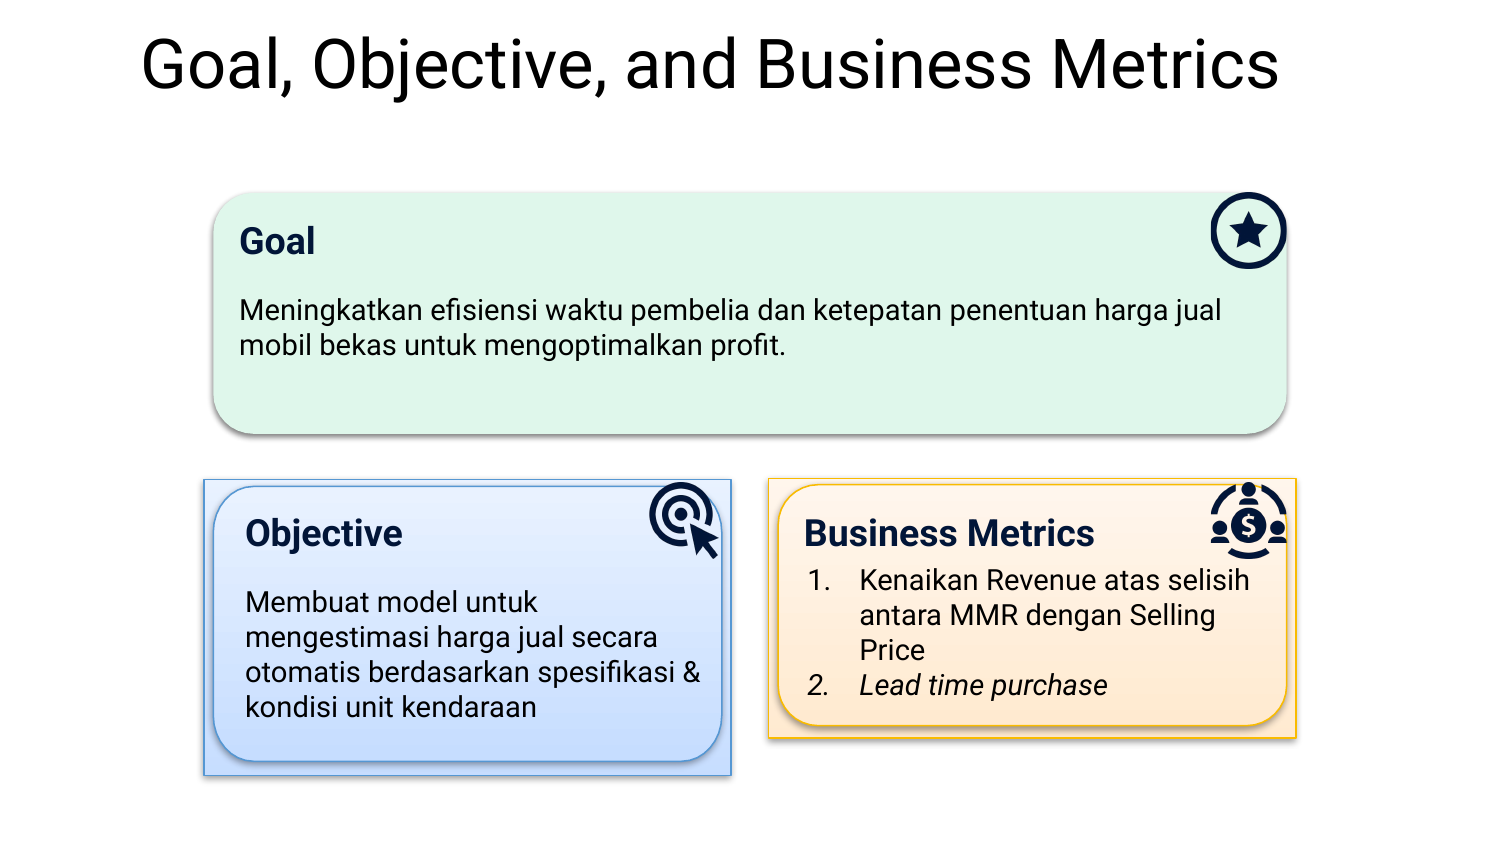

# Goal, Objective, and Business Metrics

Goal
Meningkatkan efisiensi waktu pembelia dan ketepatan penentuan harga jual mobil bekas untuk mengoptimalkan profit.

Objective
Membuat model untuk mengestimasi harga jual secara otomatis berdasarkan spesifikasi & kondisi unit kendaraan
Business Metrics
Kenaikan Revenue atas selisih antara MMR dengan Selling Price
Lead time purchase